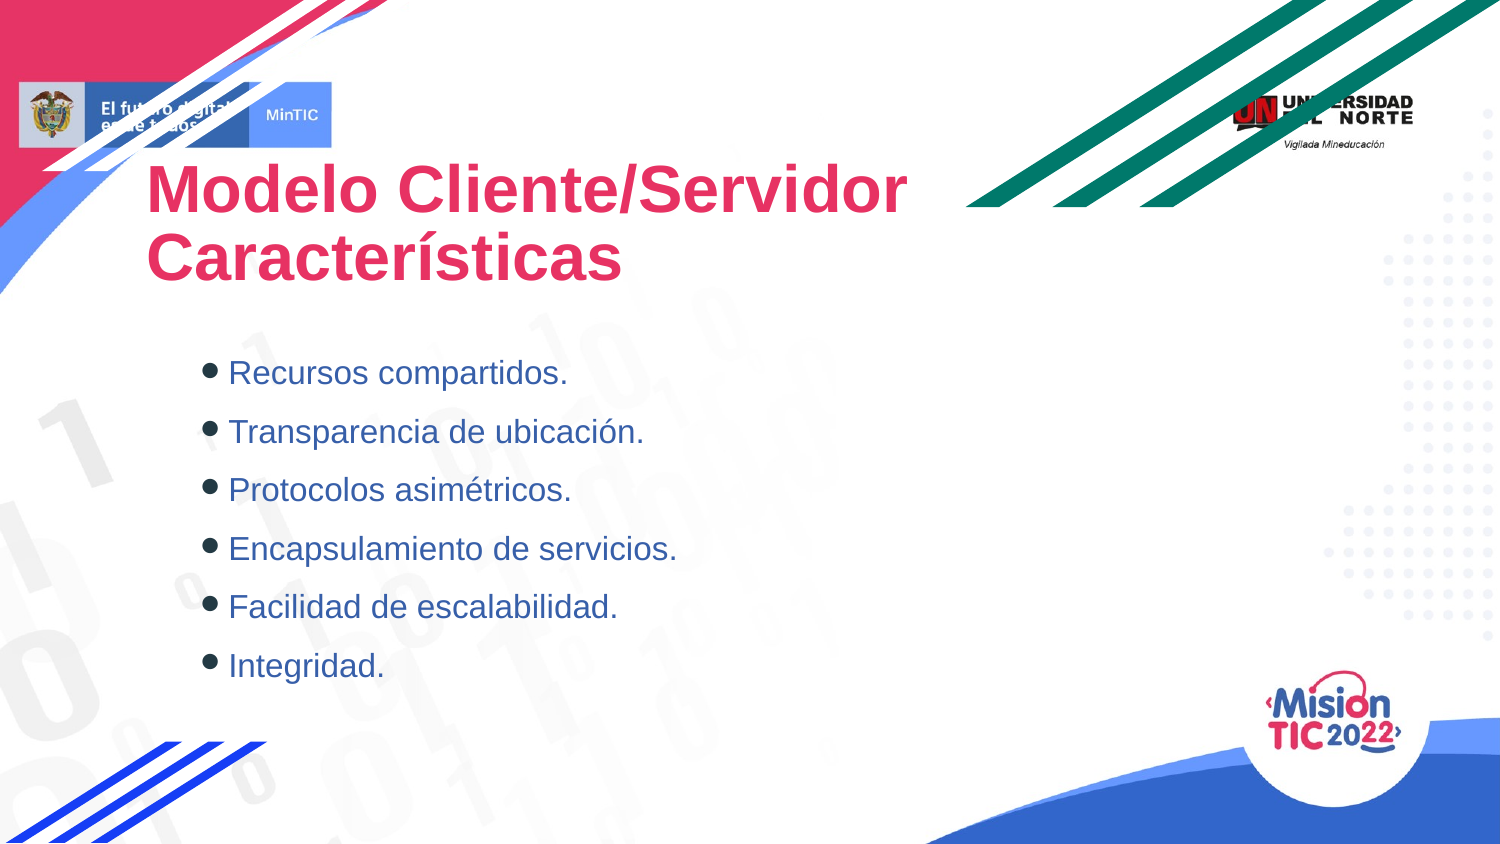

Modelo Cliente/Servidor Características
Recursos compartidos.
Transparencia de ubicación.
Protocolos asimétricos.
Encapsulamiento de servicios.
Facilidad de escalabilidad.
Integridad.